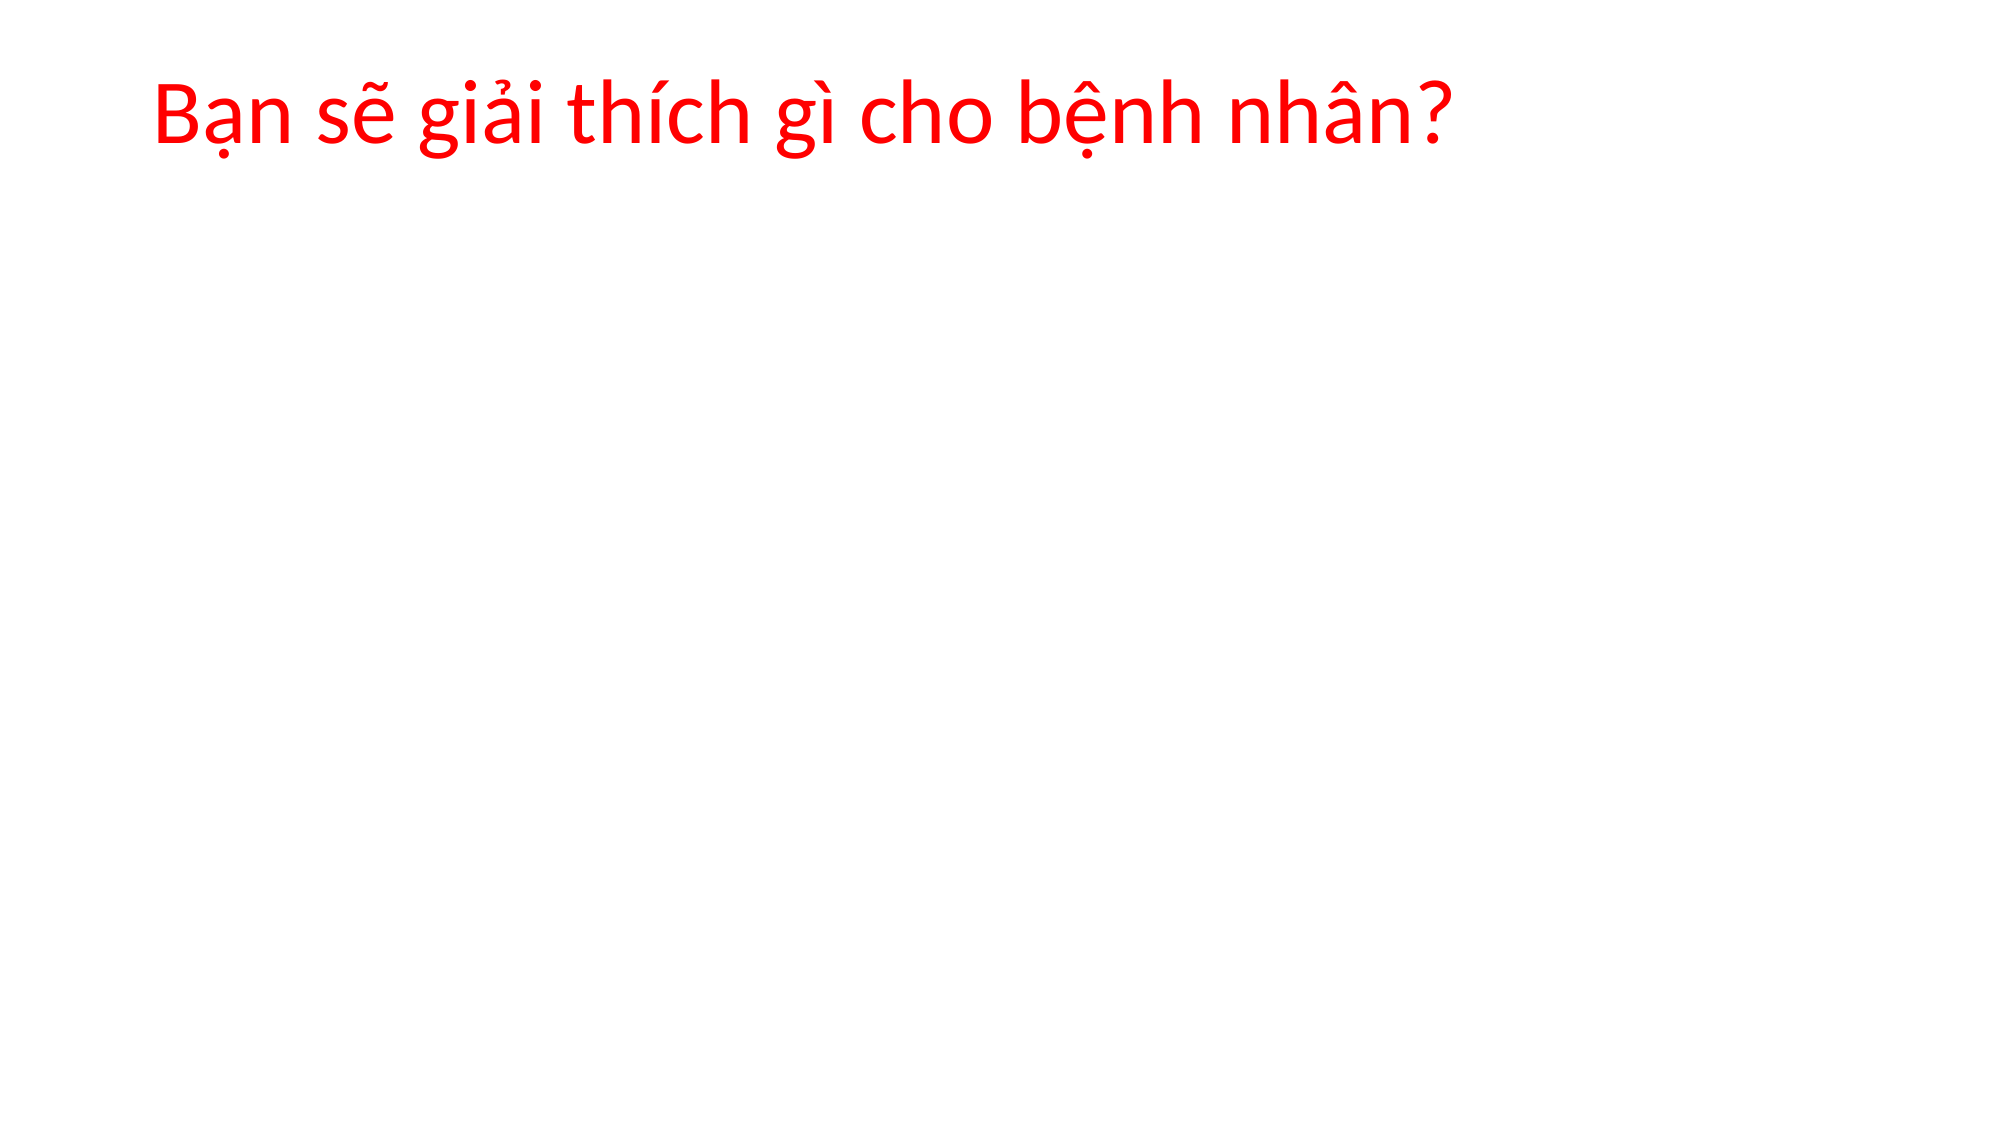

# Bạn sẽ giải thích gì cho bệnh nhân?